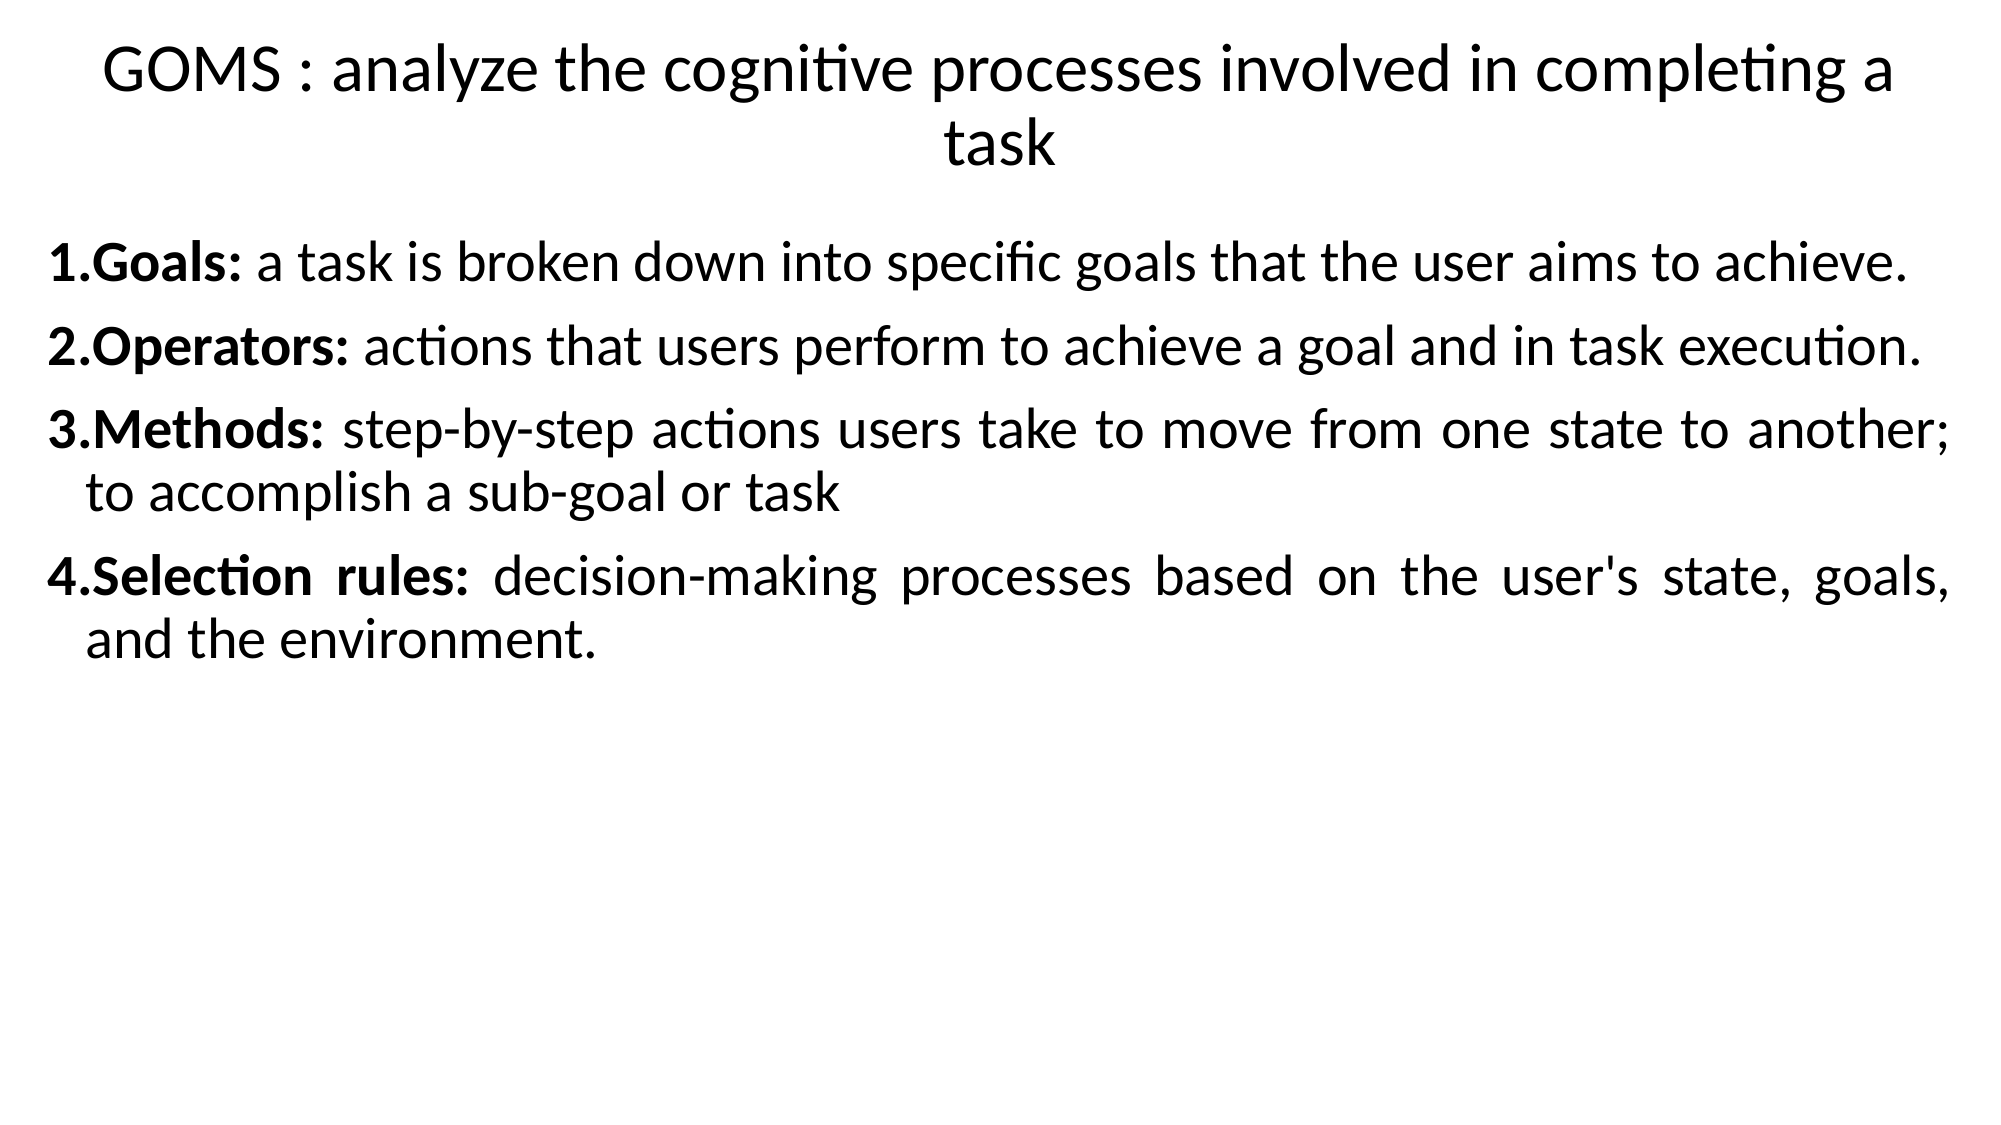

# GOMS : analyze the cognitive processes involved in completing a task
Goals: a task is broken down into specific goals that the user aims to achieve.
Operators: actions that users perform to achieve a goal and in task execution.
Methods: step-by-step actions users take to move from one state to another; to accomplish a sub-goal or task
Selection rules: decision-making processes based on the user's state, goals, and the environment.